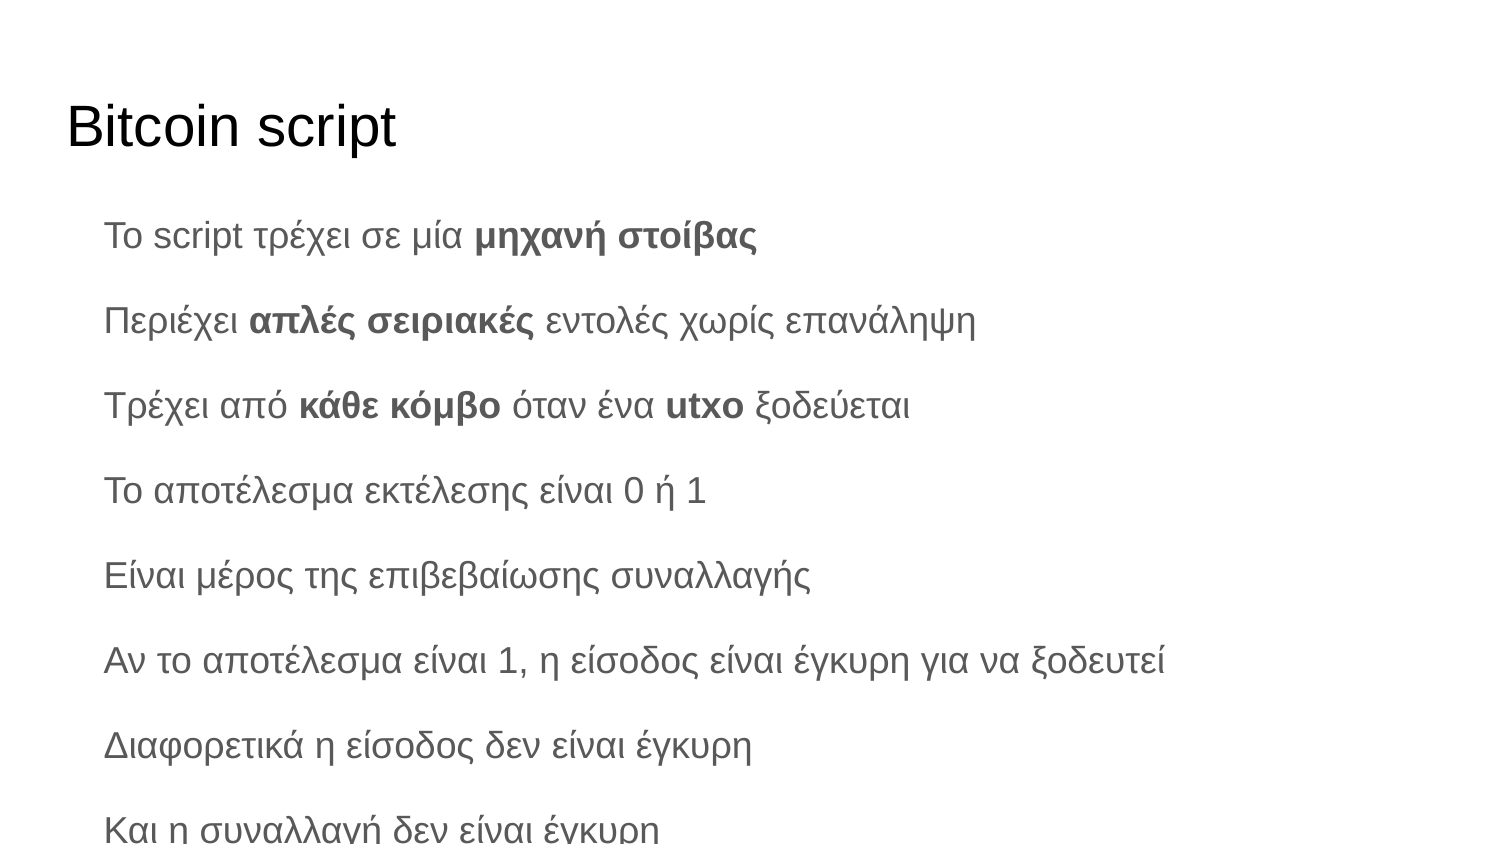

# Bitcoin script
Το script τρέχει σε μία μηχανή στοίβας
Περιέχει απλές σειριακές εντολές χωρίς επανάληψη
Τρέχει από κάθε κόμβο όταν ένα utxo ξοδεύεται
Το αποτέλεσμα εκτέλεσης είναι 0 ή 1
Είναι μέρος της επιβεβαίωσης συναλλαγής
Αν το αποτέλεσμα είναι 1, η είσοδος είναι έγκυρη για να ξοδευτεί
Διαφορετικά η είσοδος δεν είναι έγκυρη
Και η συναλλαγή δεν είναι έγκυρη